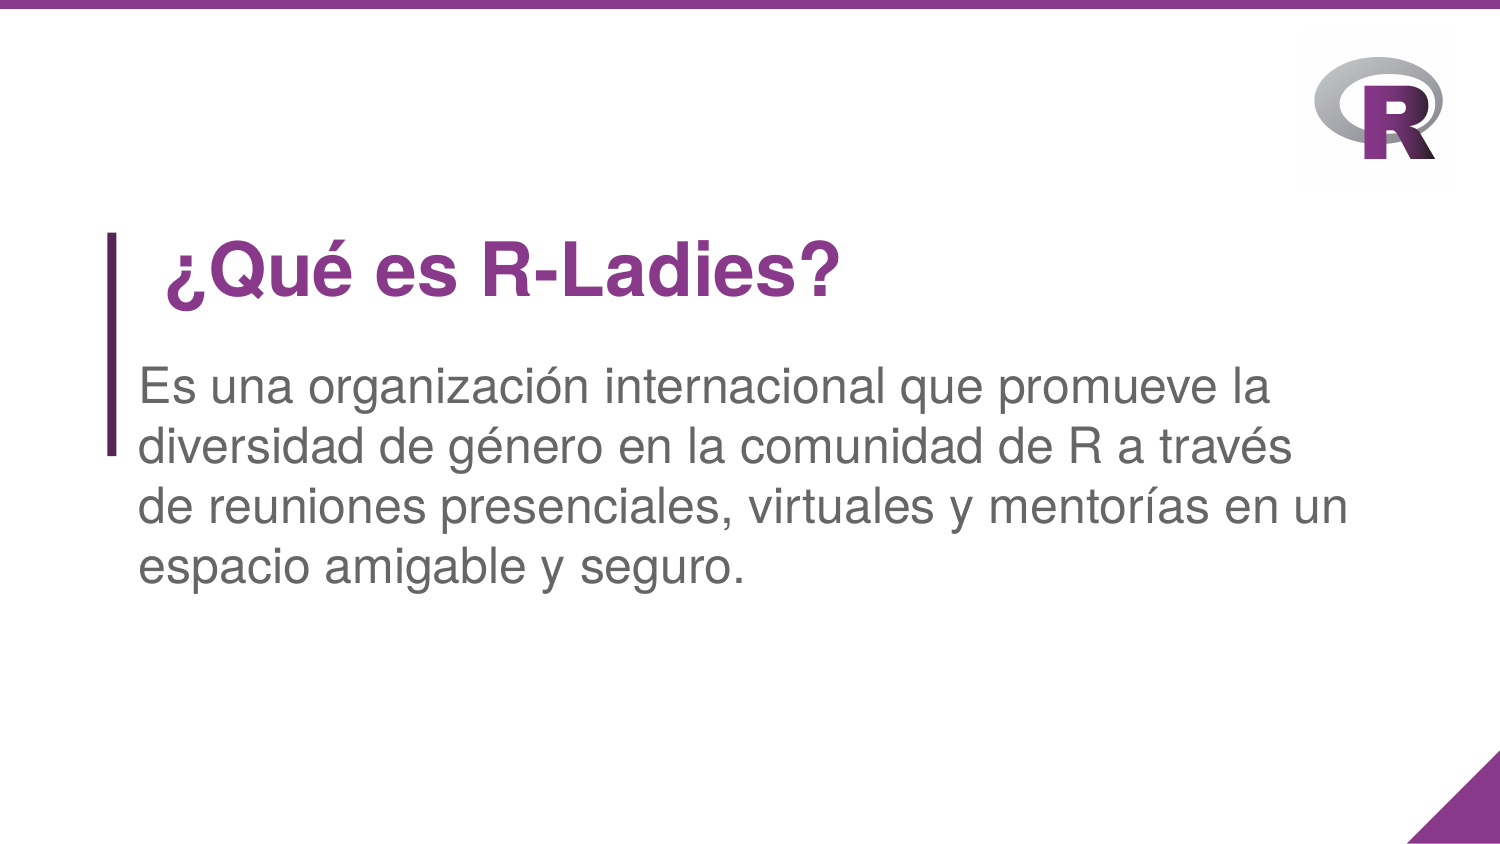

# ¿Qué es R-Ladies?
Es una organización internacional que promueve la diversidad de género en la comunidad de R a través de reuniones presenciales, virtuales y mentorías en un espacio amigable y seguro.